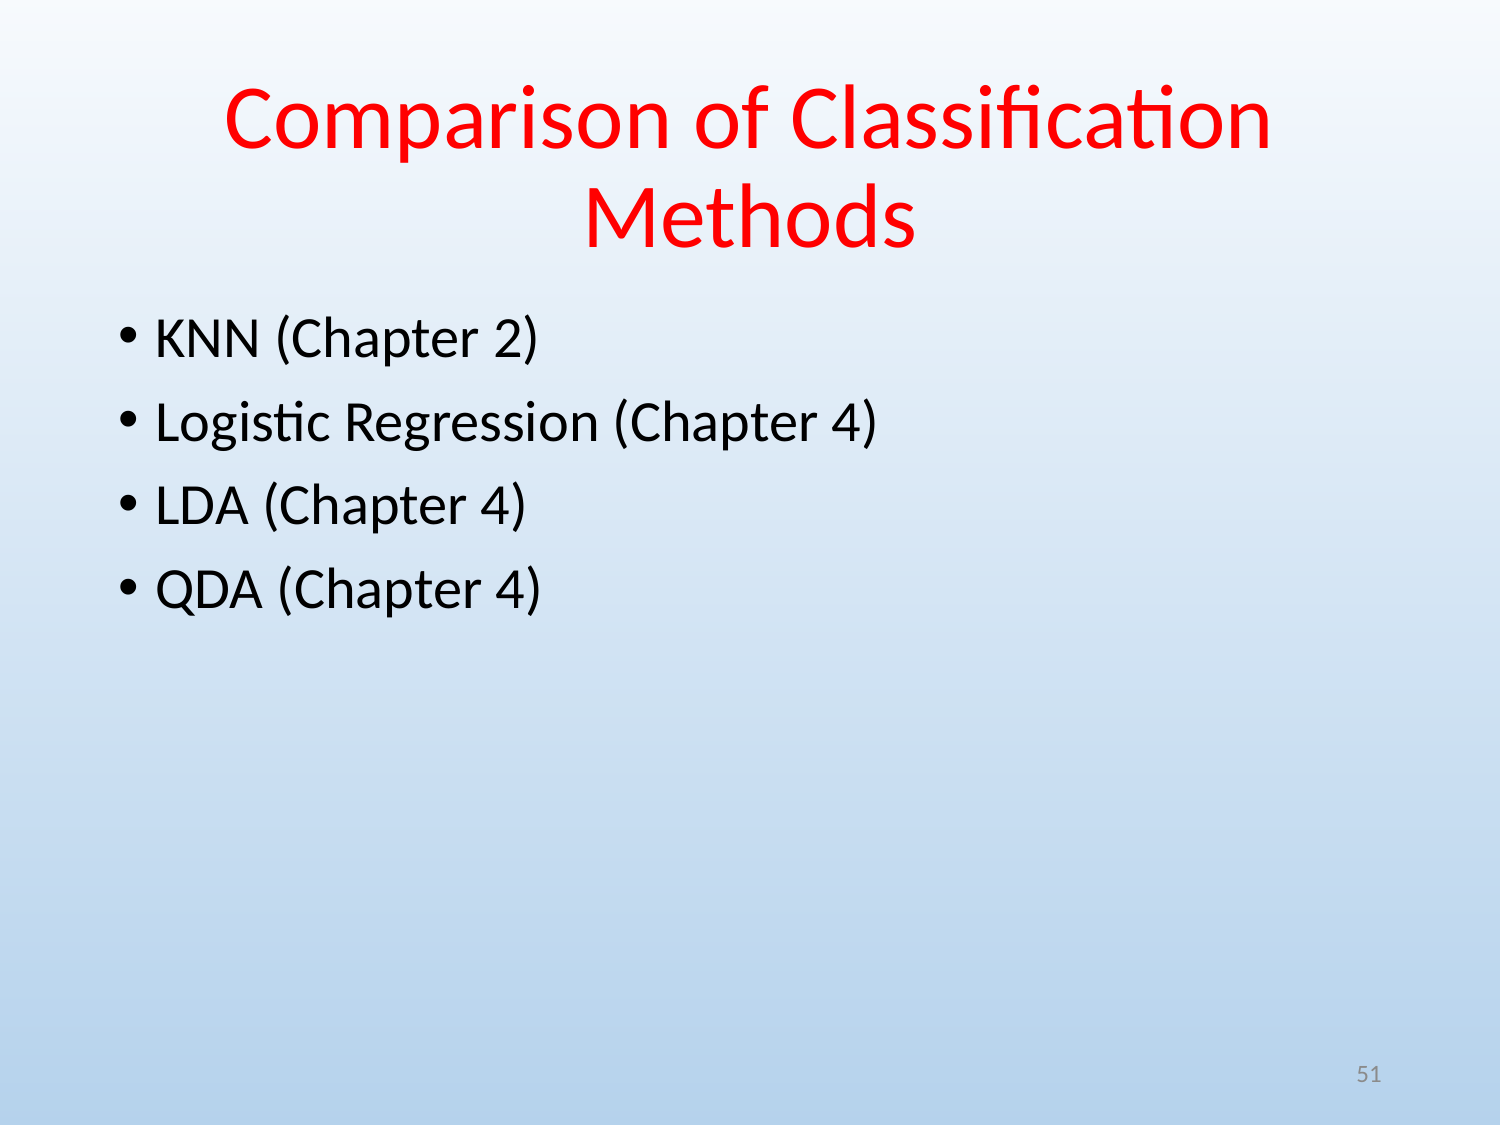

# Comparison of Classification Methods
KNN (Chapter 2)
Logistic Regression (Chapter 4)
LDA (Chapter 4)
QDA (Chapter 4)
51